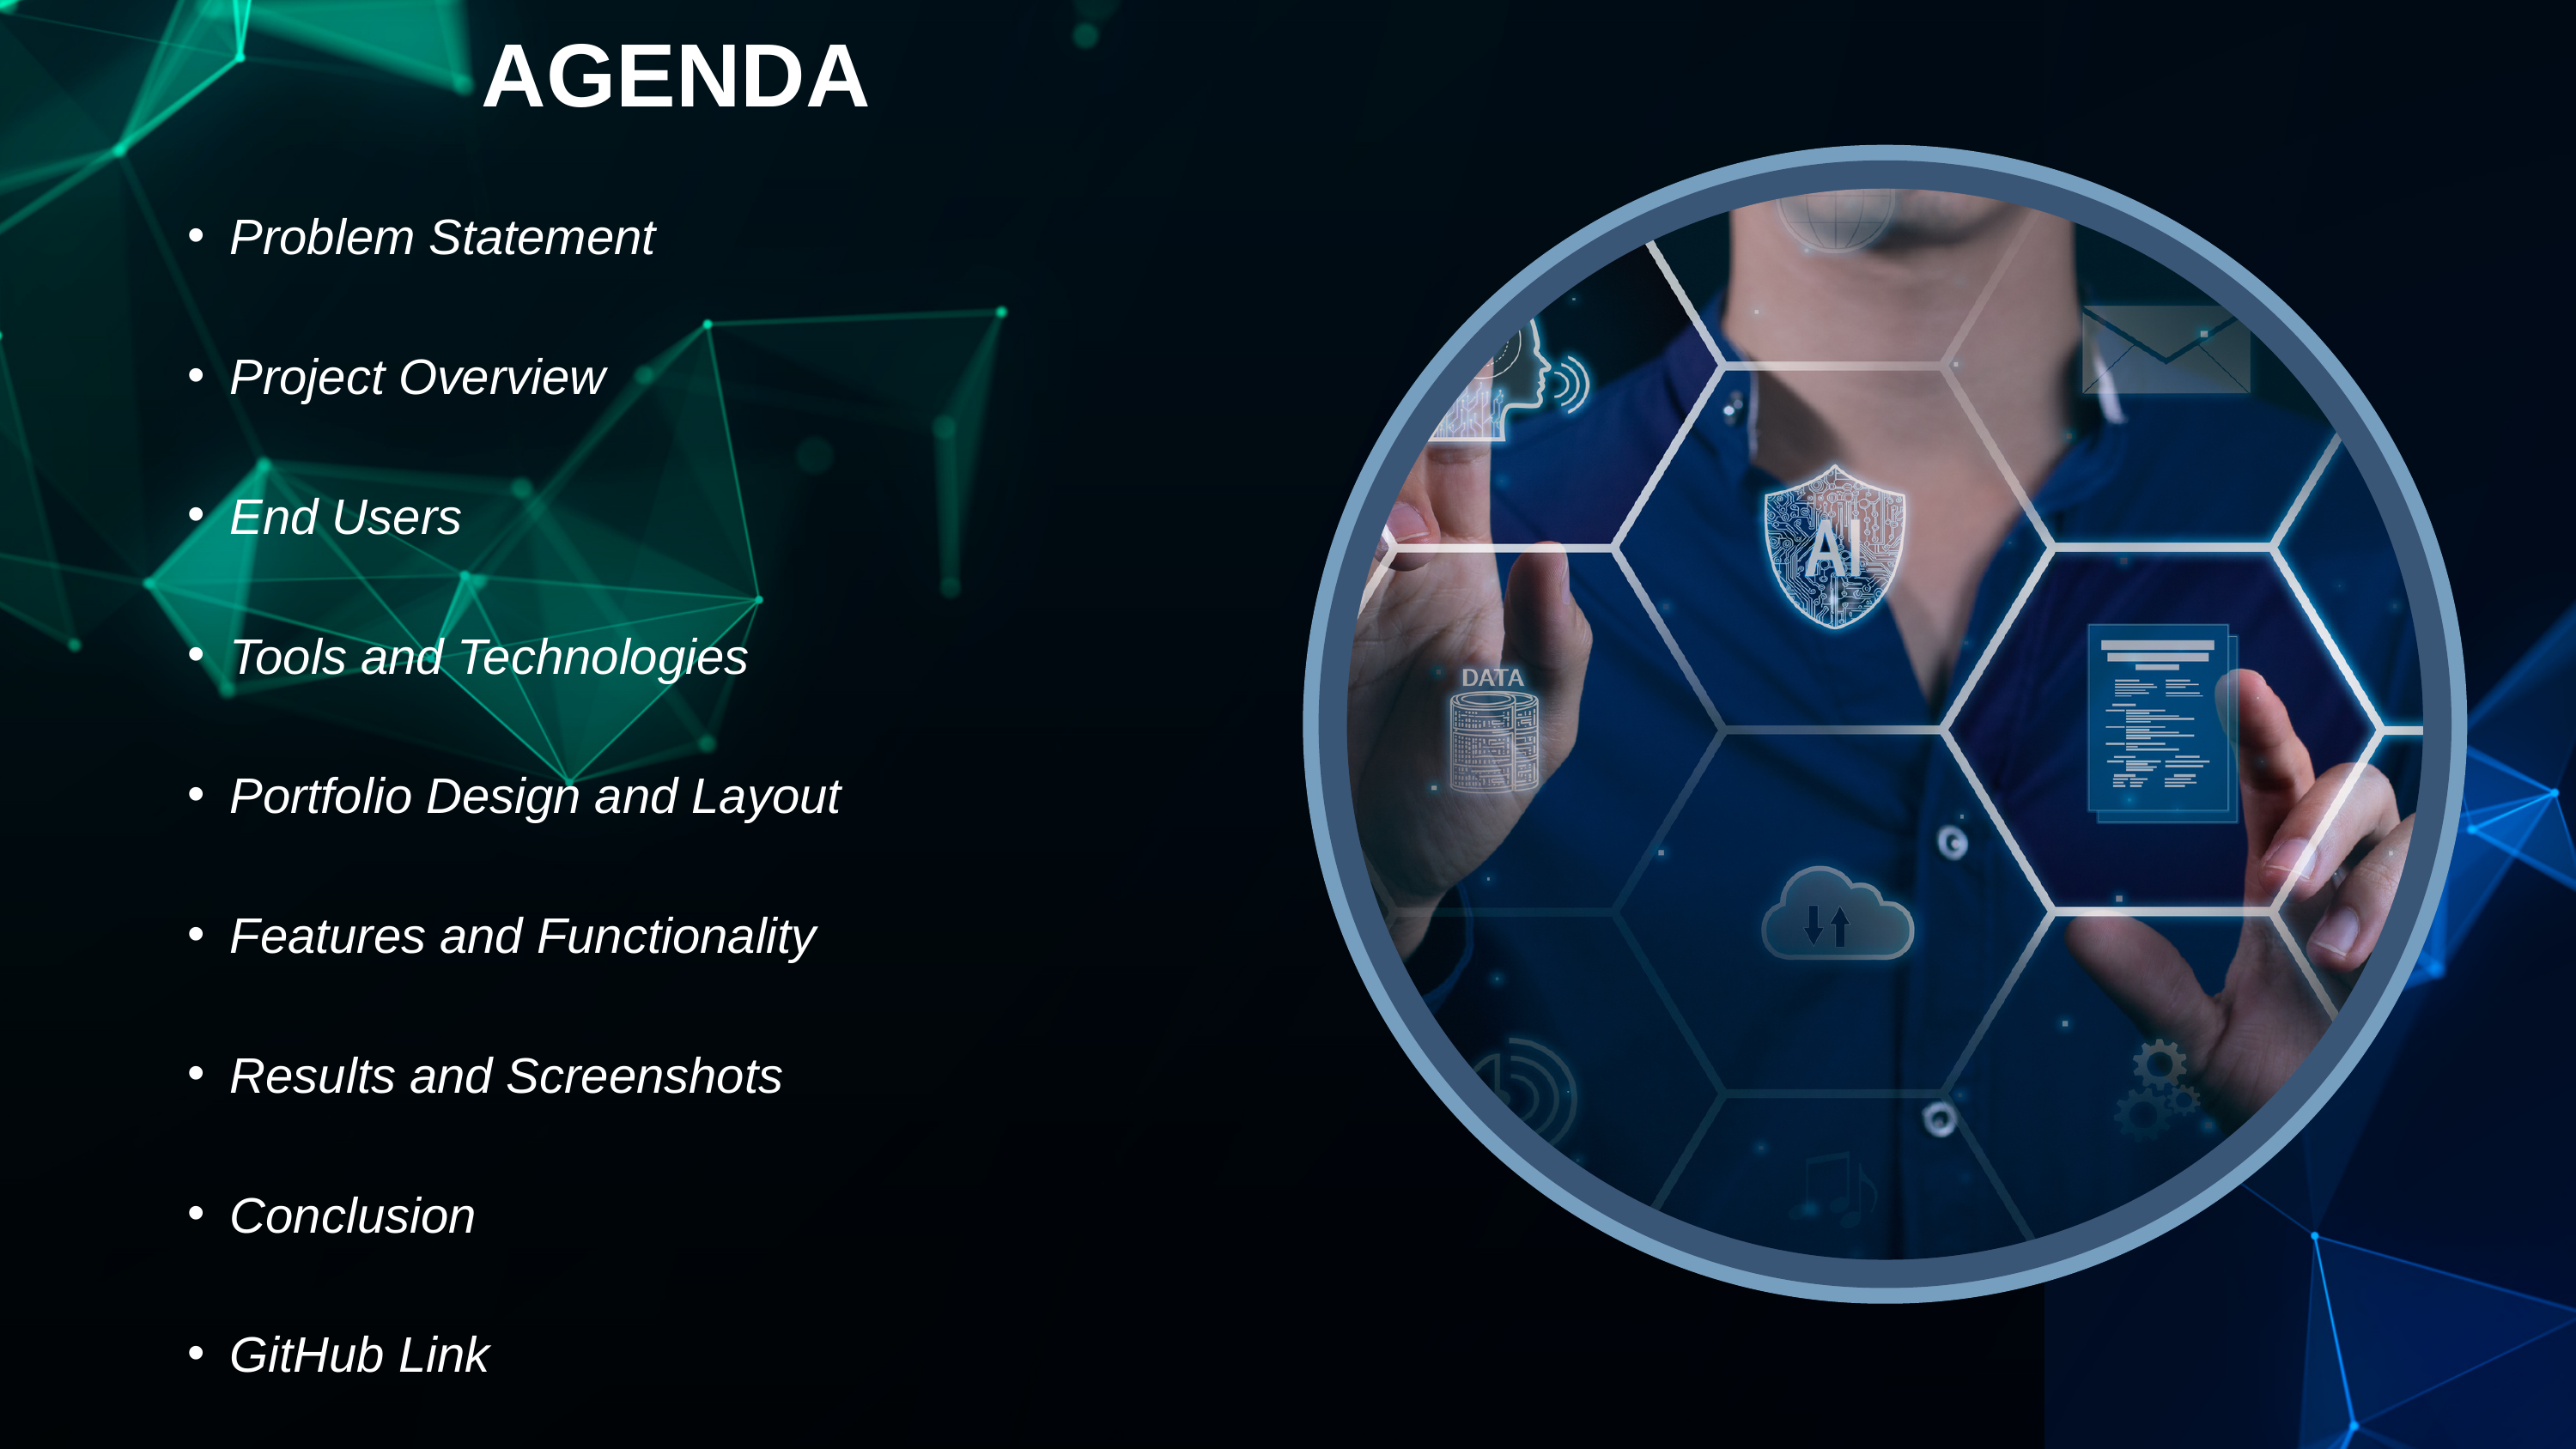

AGENDA

Problem Statement

Project Overview

End Users

Tools and Technologies

Portfolio Design and Layout

Features and Functionality

Results and Screenshots

Conclusion

GitHub Link